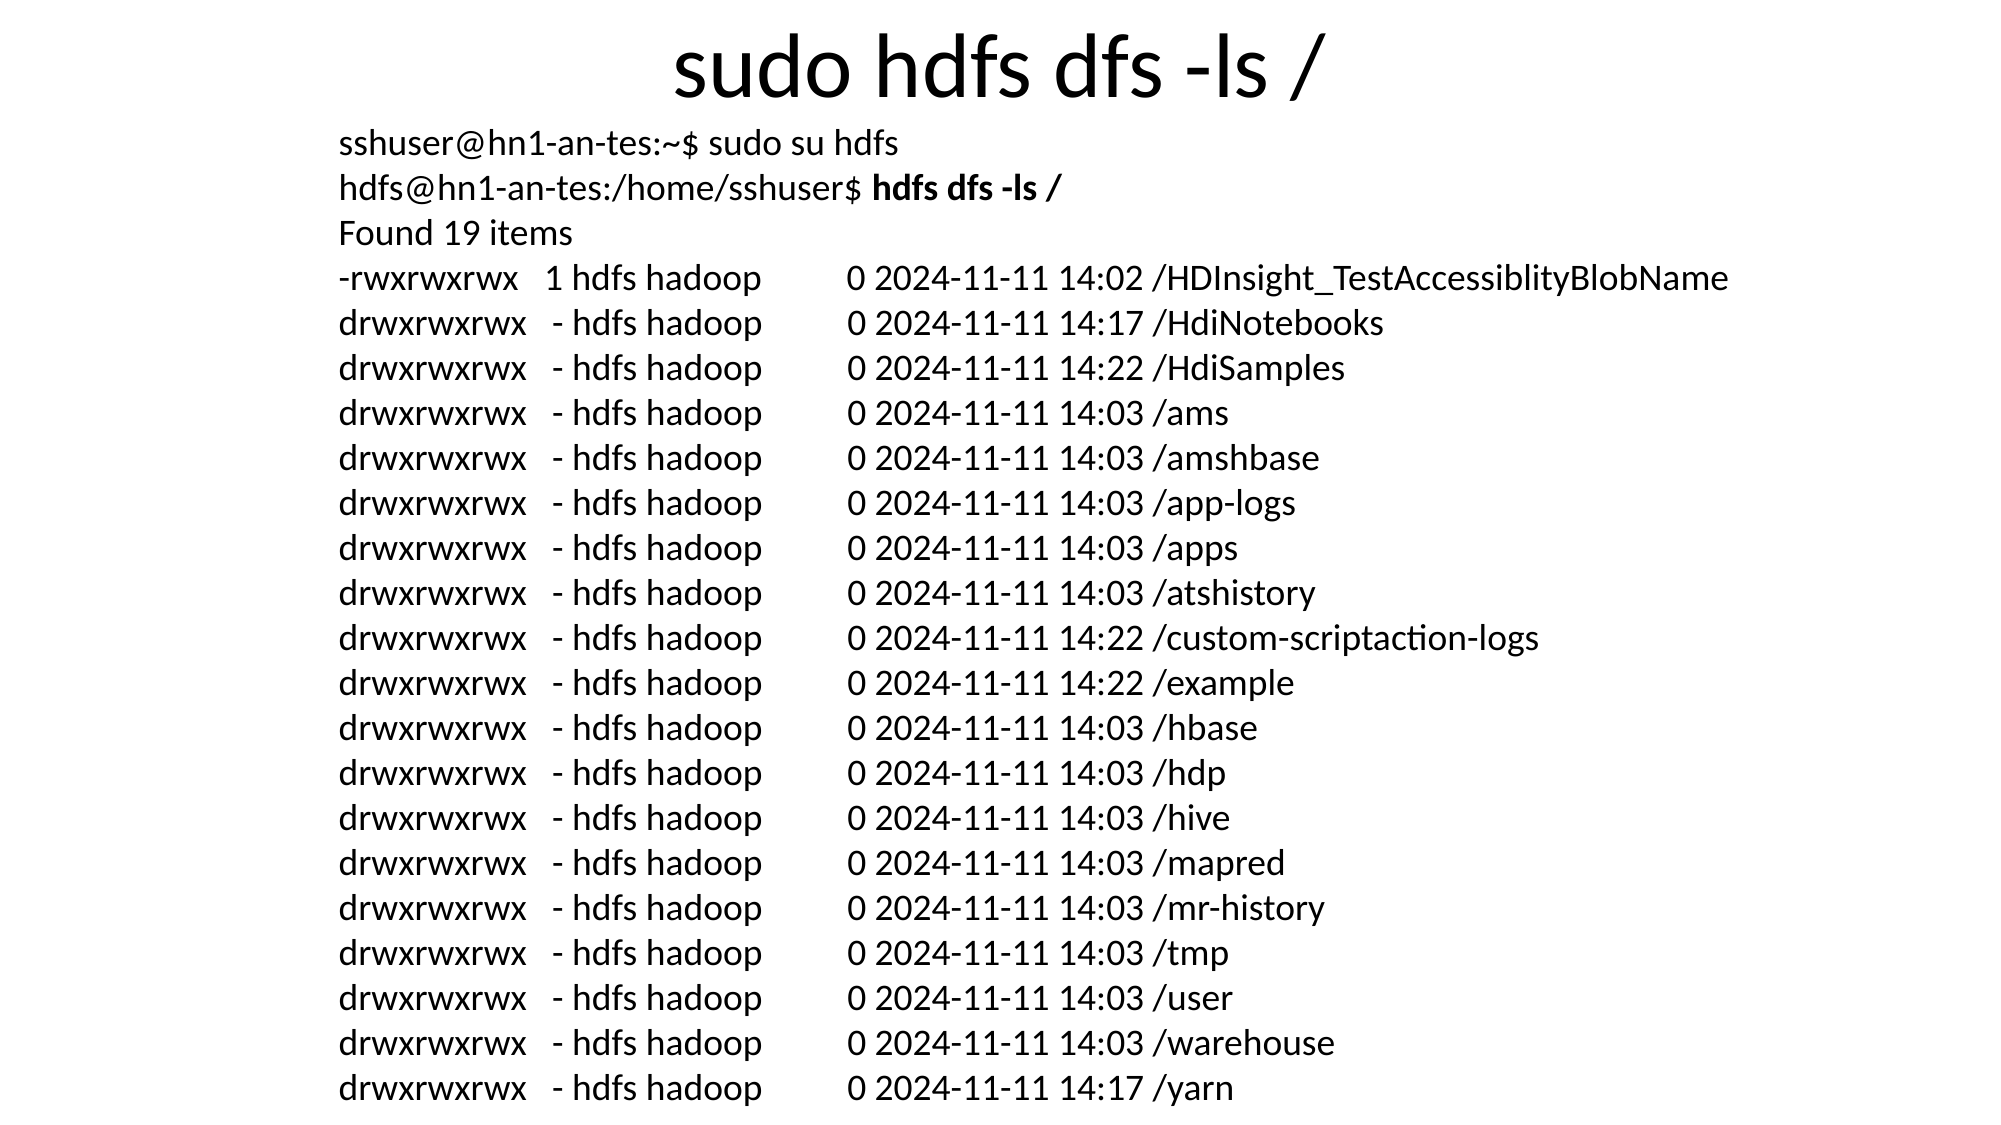

# sudo hdfs dfs -ls /
sshuser@hn1-an-tes:~$ sudo su hdfs
hdfs@hn1-an-tes:/home/sshuser$ hdfs dfs -ls /
Found 19 items
-rwxrwxrwx   1 hdfs hadoop          0 2024-11-11 14:02 /HDInsight_TestAccessiblityBlobName
drwxrwxrwx   - hdfs hadoop          0 2024-11-11 14:17 /HdiNotebooks
drwxrwxrwx   - hdfs hadoop          0 2024-11-11 14:22 /HdiSamples
drwxrwxrwx   - hdfs hadoop          0 2024-11-11 14:03 /ams
drwxrwxrwx   - hdfs hadoop          0 2024-11-11 14:03 /amshbase
drwxrwxrwx   - hdfs hadoop          0 2024-11-11 14:03 /app-logs
drwxrwxrwx   - hdfs hadoop          0 2024-11-11 14:03 /apps
drwxrwxrwx   - hdfs hadoop          0 2024-11-11 14:03 /atshistory
drwxrwxrwx   - hdfs hadoop          0 2024-11-11 14:22 /custom-scriptaction-logs
drwxrwxrwx   - hdfs hadoop          0 2024-11-11 14:22 /example
drwxrwxrwx   - hdfs hadoop          0 2024-11-11 14:03 /hbase
drwxrwxrwx   - hdfs hadoop          0 2024-11-11 14:03 /hdp
drwxrwxrwx   - hdfs hadoop          0 2024-11-11 14:03 /hive
drwxrwxrwx   - hdfs hadoop          0 2024-11-11 14:03 /mapred
drwxrwxrwx   - hdfs hadoop          0 2024-11-11 14:03 /mr-history
drwxrwxrwx   - hdfs hadoop          0 2024-11-11 14:03 /tmp
drwxrwxrwx   - hdfs hadoop          0 2024-11-11 14:03 /user
drwxrwxrwx   - hdfs hadoop          0 2024-11-11 14:03 /warehouse
drwxrwxrwx   - hdfs hadoop          0 2024-11-11 14:17 /yarn